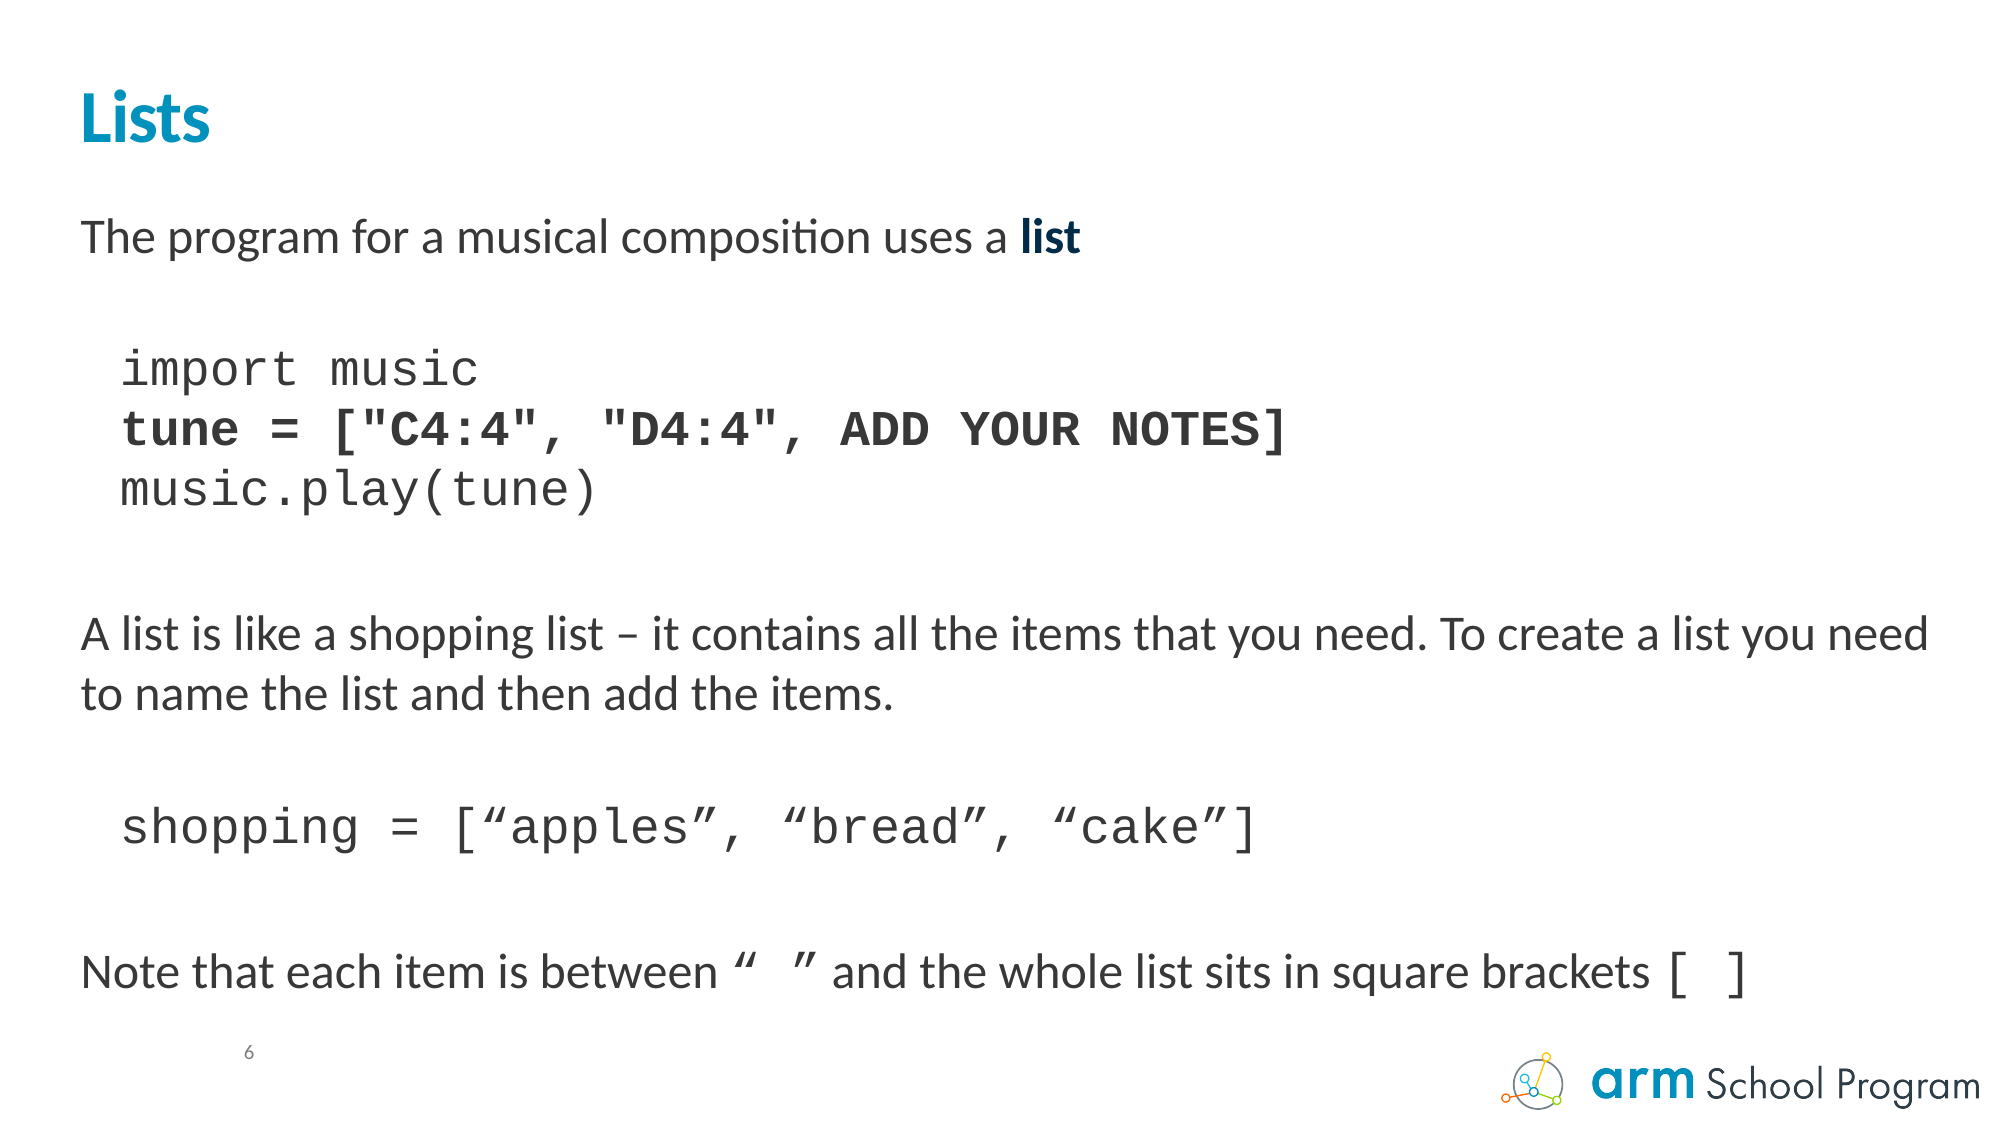

# Lists
The program for a musical composition uses a list

import music
tune = ["C4:4", "D4:4", ADD YOUR NOTES]
music.play(tune)

A list is like a shopping list – it contains all the items that you need. To create a list you need to name the list and then add the items.

shopping = [“apples”, “bread”, “cake”]

Note that each item is between “ ” and the whole list sits in square brackets [ ]